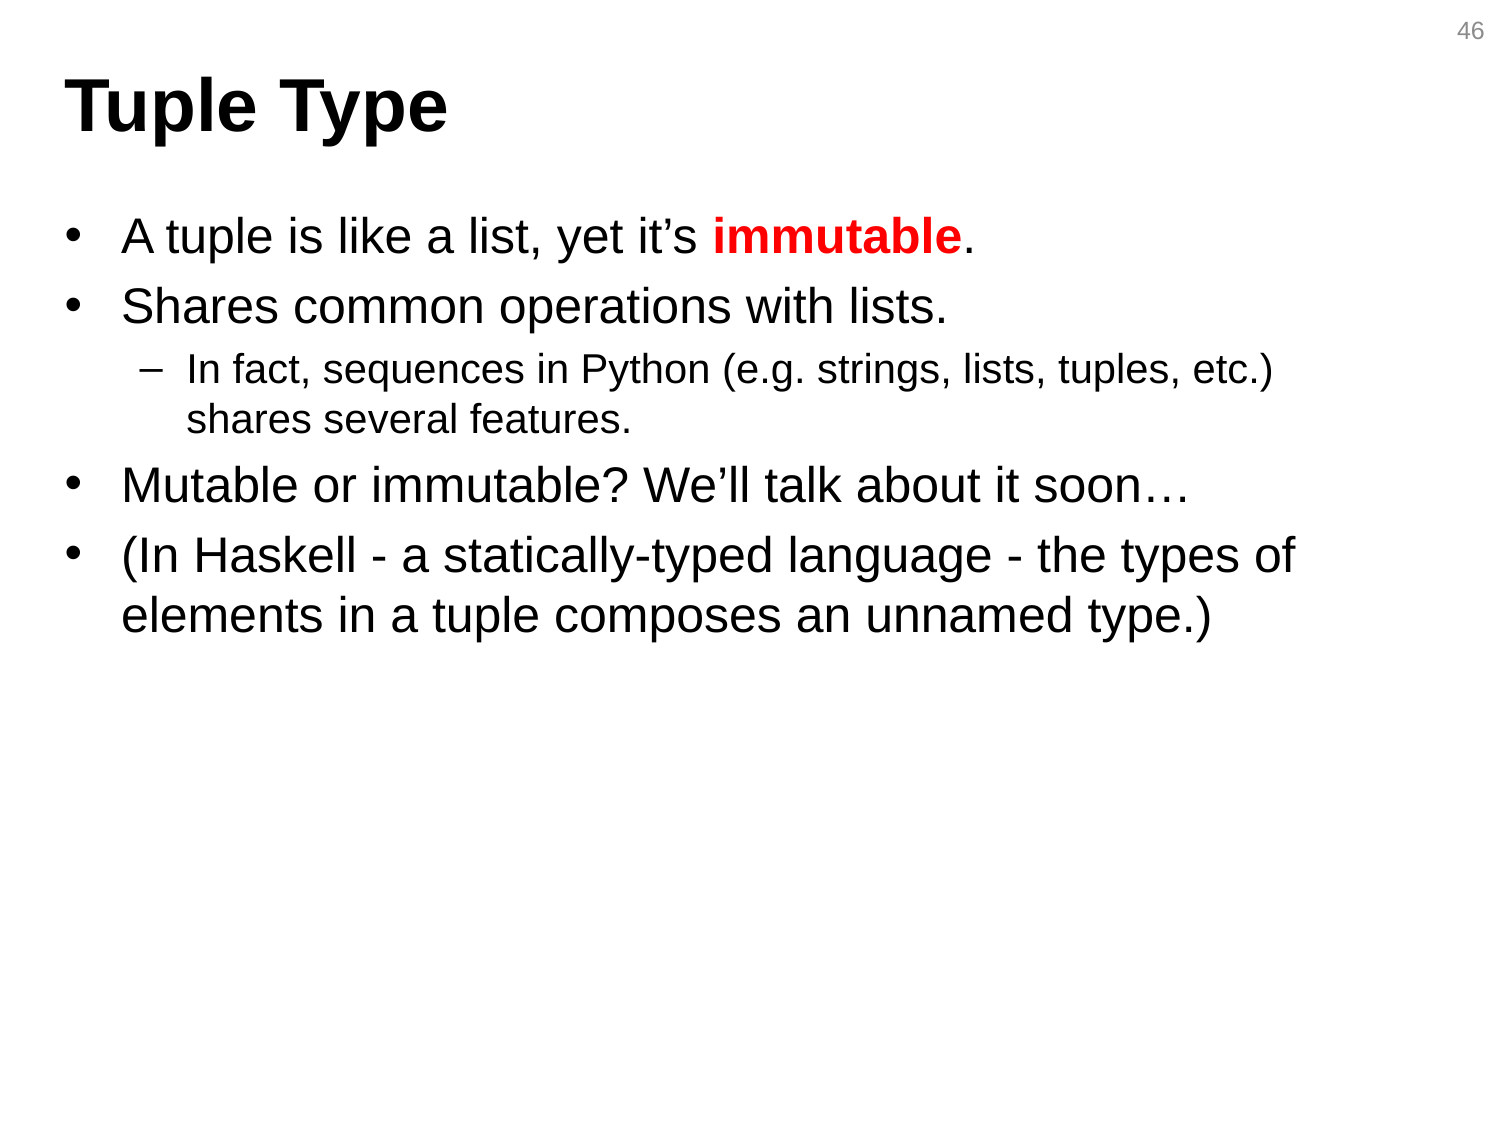

46
# Tuple Type
A tuple is like a list, yet it’s immutable.
Shares common operations with lists.
In fact, sequences in Python (e.g. strings, lists, tuples, etc.) shares several features.
Mutable or immutable? We’ll talk about it soon…
(In Haskell - a statically-typed language - the types of elements in a tuple composes an unnamed type.)